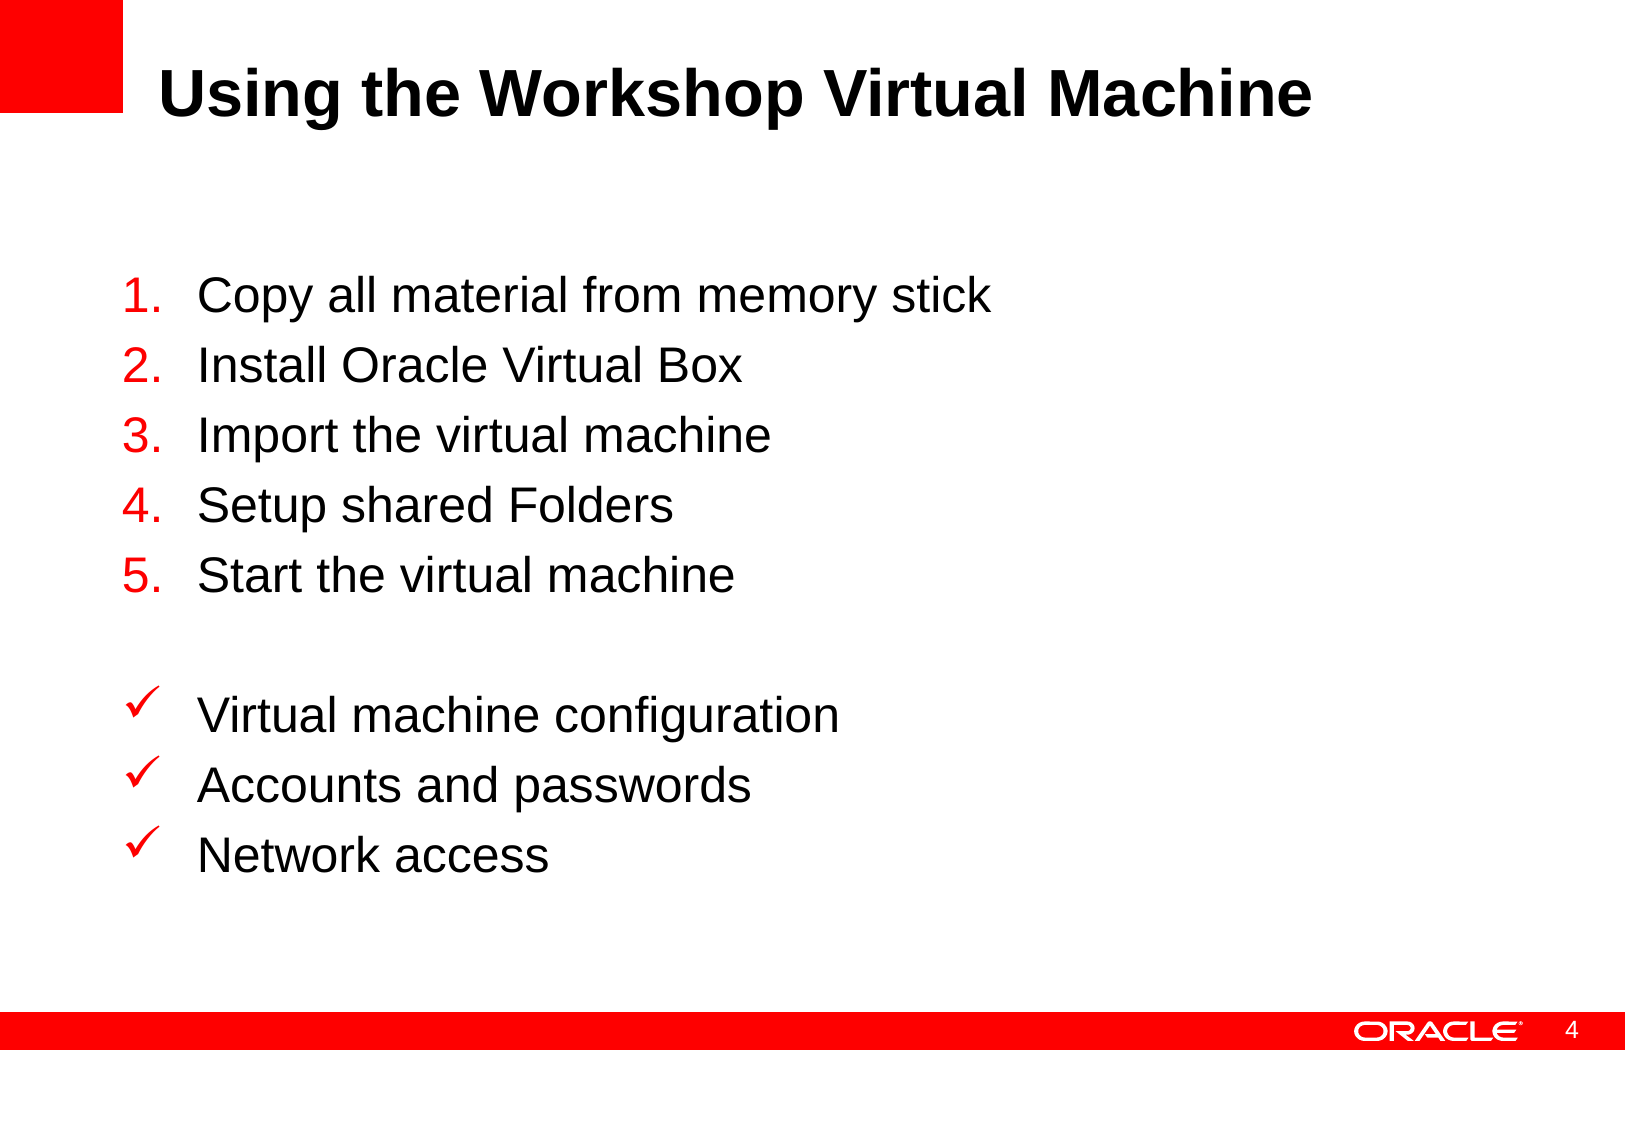

# Using the Workshop Virtual Machine
Copy all material from memory stick
Install Oracle Virtual Box
Import the virtual machine
Setup shared Folders
Start the virtual machine

Virtual machine configuration
Accounts and passwords
Network access